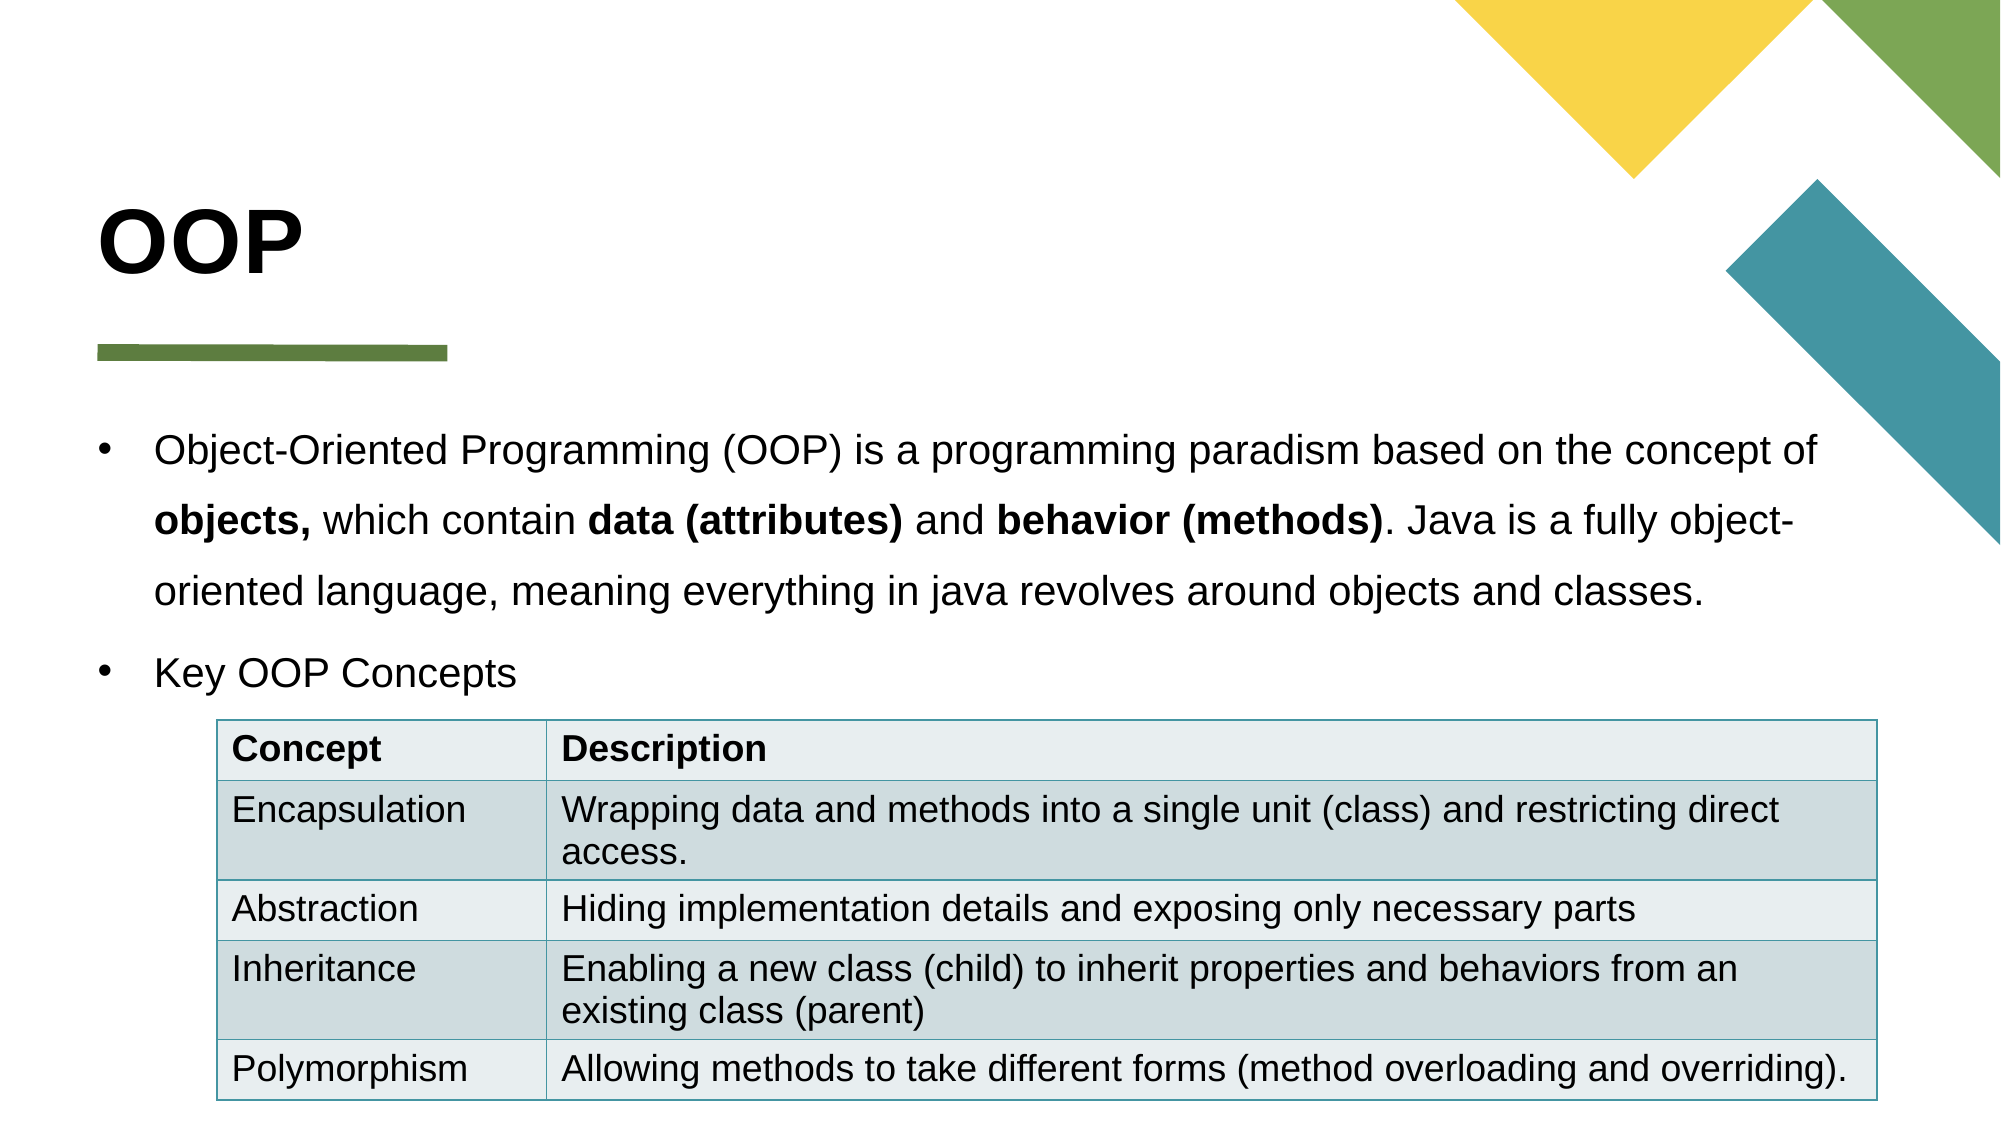

# OOP
Object-Oriented Programming (OOP) is a programming paradism based on the concept of objects, which contain data (attributes) and behavior (methods). Java is a fully object-oriented language, meaning everything in java revolves around objects and classes.
Key OOP Concepts

| Concept | Description |
| --- | --- |
| Encapsulation | Wrapping data and methods into a single unit (class) and restricting direct access. |
| Abstraction | Hiding implementation details and exposing only necessary parts |
| Inheritance | Enabling a new class (child) to inherit properties and behaviors from an existing class (parent) |
| Polymorphism | Allowing methods to take different forms (method overloading and overriding). |